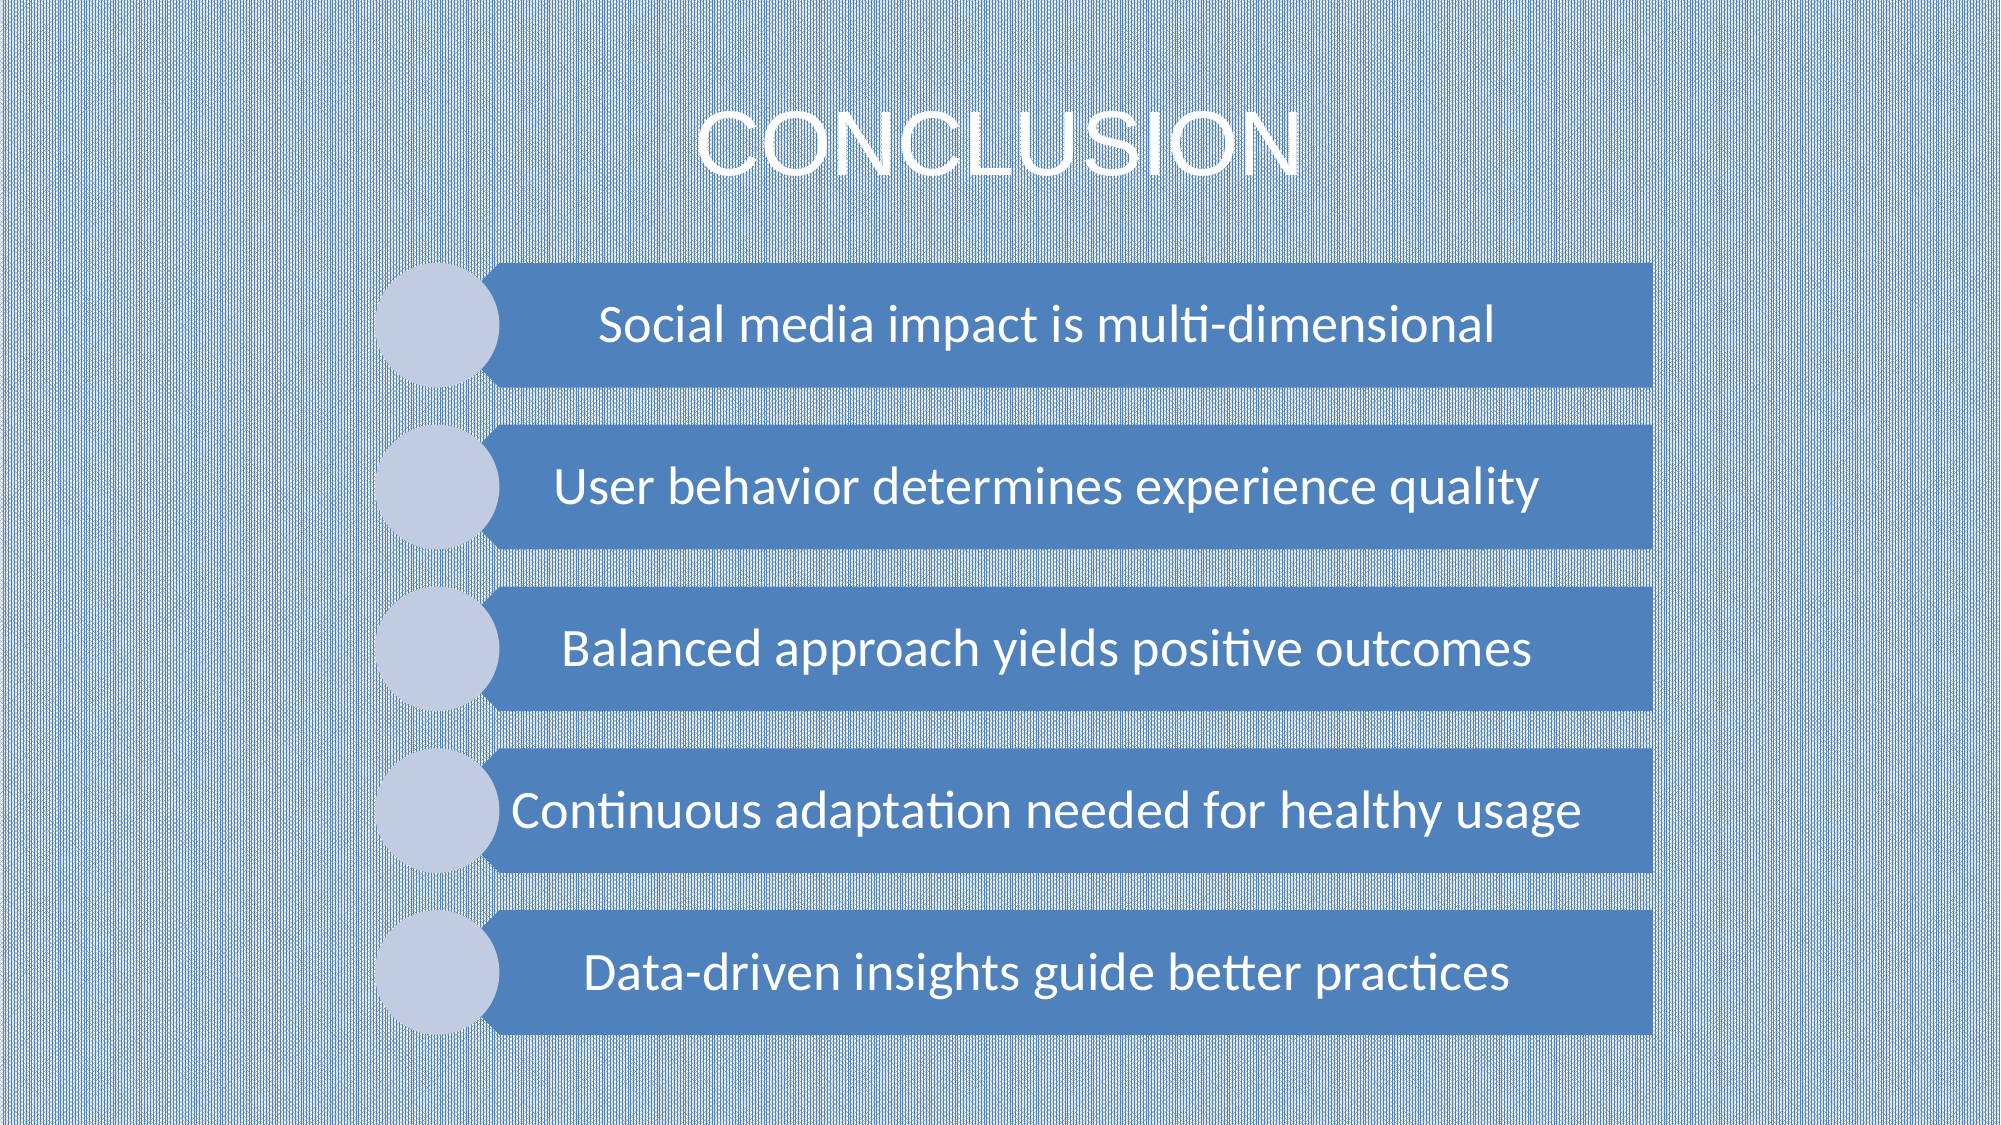

# CONCLUSION
Social media impact is multi-dimensional
User behavior determines experience quality
Balanced approach yields positive outcomes
Continuous adaptation needed for healthy usage
Data-driven insights guide better practices